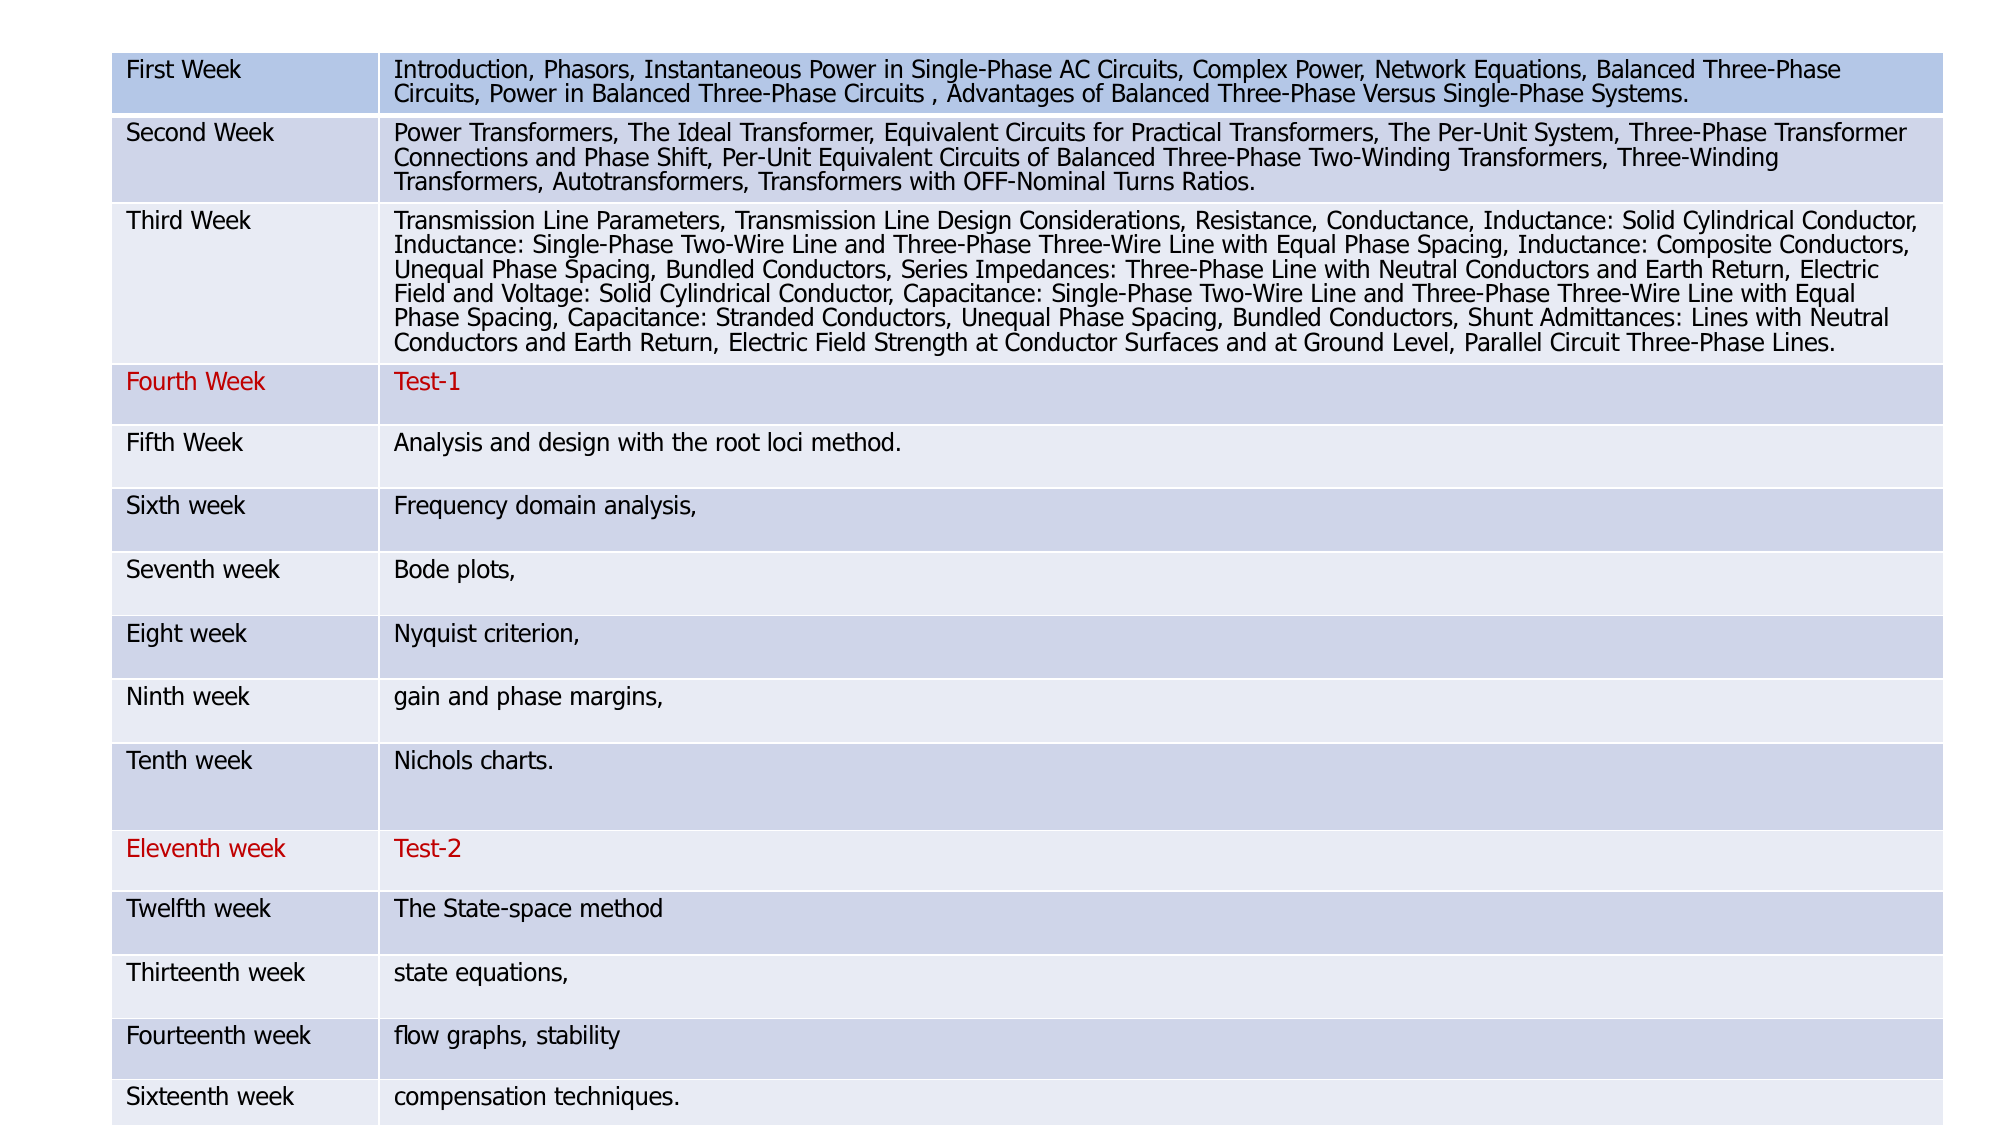

| First Week | Introduction, Phasors, Instantaneous Power in Single-Phase AC Circuits, Complex Power, Network Equations, Balanced Three-Phase Circuits, Power in Balanced Three-Phase Circuits , Advantages of Balanced Three-Phase Versus Single-Phase Systems. |
| --- | --- |
| Second Week | Power Transformers, The Ideal Transformer, Equivalent Circuits for Practical Transformers, The Per-Unit System, Three-Phase Transformer Connections and Phase Shift, Per-Unit Equivalent Circuits of Balanced Three-Phase Two-Winding Transformers, Three-Winding Transformers, Autotransformers, Transformers with OFF-Nominal Turns Ratios. |
| Third Week | Transmission Line Parameters, Transmission Line Design Considerations, Resistance, Conductance, Inductance: Solid Cylindrical Conductor, Inductance: Single-Phase Two-Wire Line and Three-Phase Three-Wire Line with Equal Phase Spacing, Inductance: Composite Conductors, Unequal Phase Spacing, Bundled Conductors, Series Impedances: Three-Phase Line with Neutral Conductors and Earth Return, Electric Field and Voltage: Solid Cylindrical Conductor, Capacitance: Single-Phase Two-Wire Line and Three-Phase Three-Wire Line with Equal Phase Spacing, Capacitance: Stranded Conductors, Unequal Phase Spacing, Bundled Conductors, Shunt Admittances: Lines with Neutral Conductors and Earth Return, Electric Field Strength at Conductor Surfaces and at Ground Level, Parallel Circuit Three-Phase Lines. |
| Fourth Week | Test-1 |
| Fifth Week | Analysis and design with the root loci method. |
| Sixth week | Frequency domain analysis, |
| Seventh week | Bode plots, |
| Eight week | Nyquist criterion, |
| Ninth week | gain and phase margins, |
| Tenth week | Nichols charts. |
| Eleventh week | Test-2 |
| Twelfth week | The State-space method |
| Thirteenth week | state equations, |
| Fourteenth week | flow graphs, stability |
| Sixteenth week | compensation techniques. |